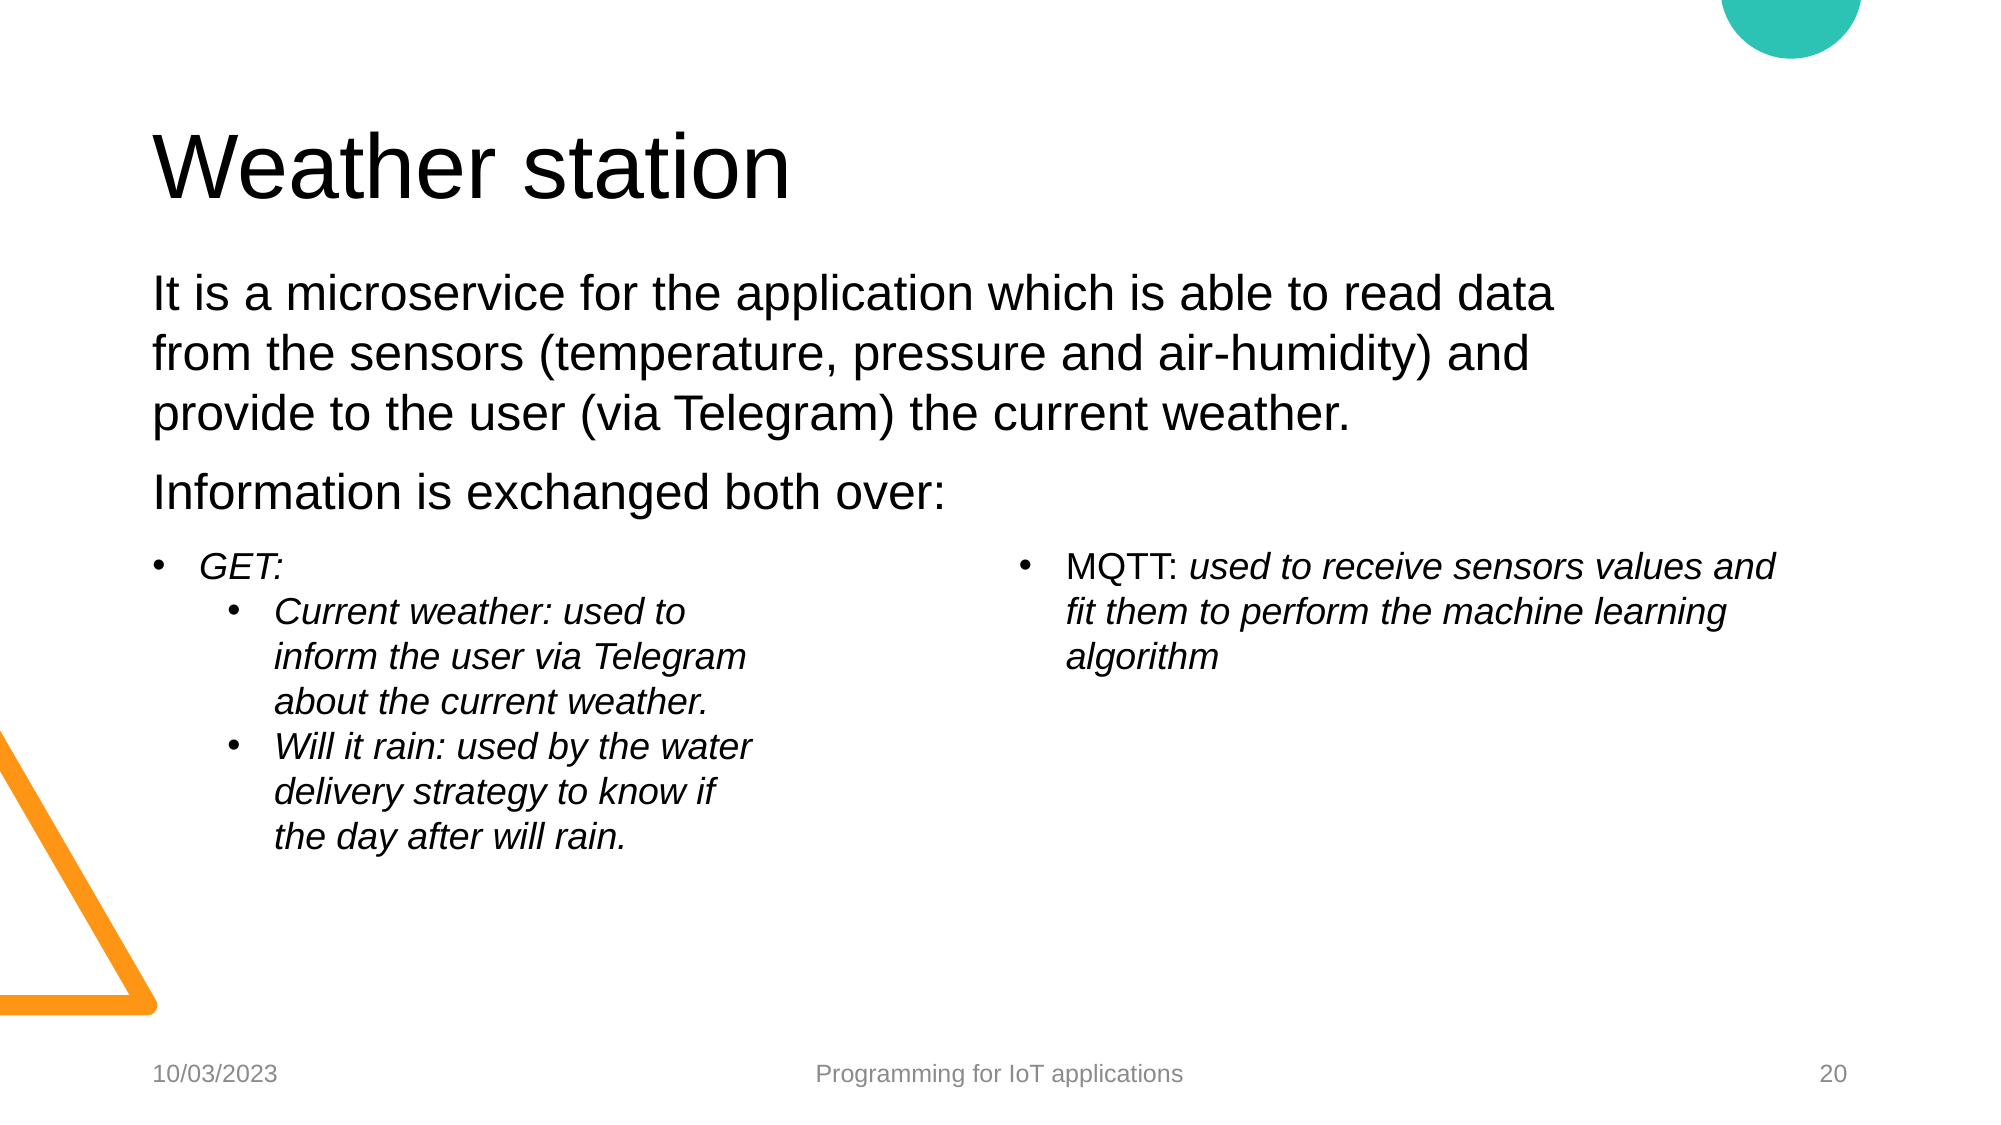

# Weather station
It is a microservice for the application which is able to read data from the sensors (temperature, pressure and air-humidity) and provide to the user (via Telegram) the current weather.
Information is exchanged both over:

GET:
Current weather: used to inform the user via Telegram about the current weather.
Will it rain: used by the water delivery strategy to know if the day after will rain.

MQTT: used to receive sensors values and fit them to perform the machine learning algorithm

10/03/2023
Programming for IoT applications
20